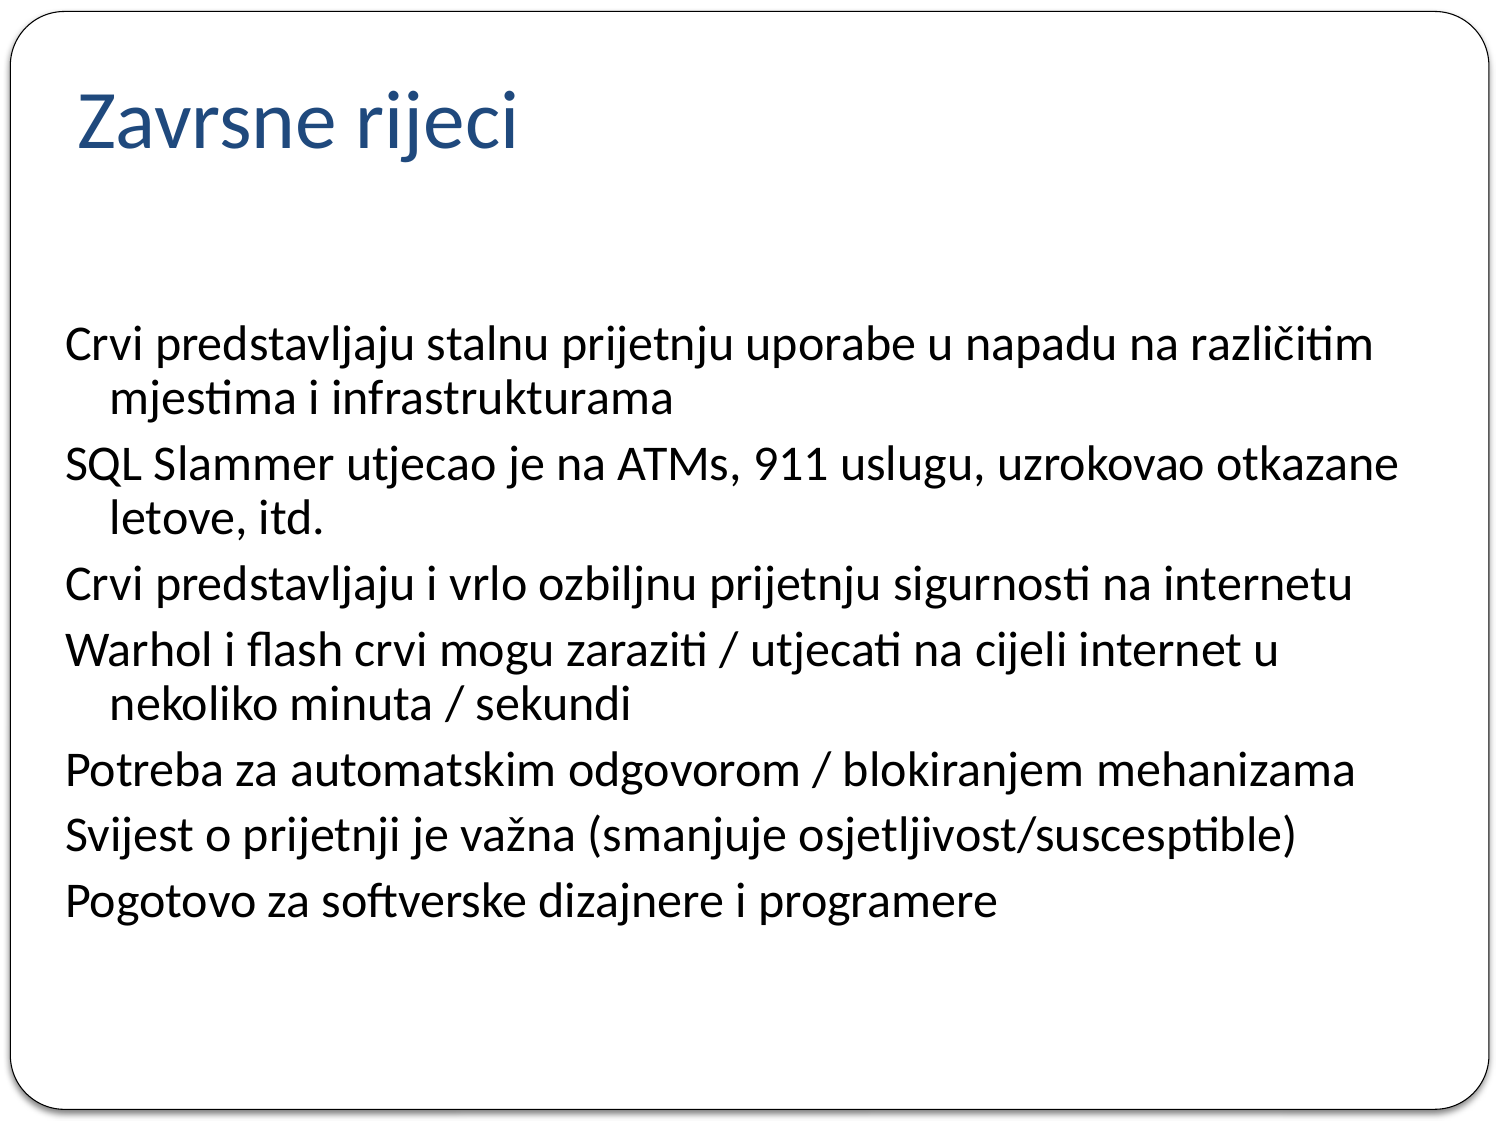

# Zavrsne rijeci

Crvi predstavljaju stalnu prijetnju uporabe u napadu na različitim mjestima i infrastrukturama
SQL Slammer utjecao je na ATMs, 911 uslugu, uzrokovao otkazane letove, itd.
Crvi predstavljaju i vrlo ozbiljnu prijetnju sigurnosti na internetu
Warhol i flash crvi mogu zaraziti / utjecati na cijeli internet u nekoliko minuta / sekundi
Potreba za automatskim odgovorom / blokiranjem mehanizama
Svijest o prijetnji je važna (smanjuje osjetljivost/suscesptible)
Pogotovo za softverske dizajnere i programere